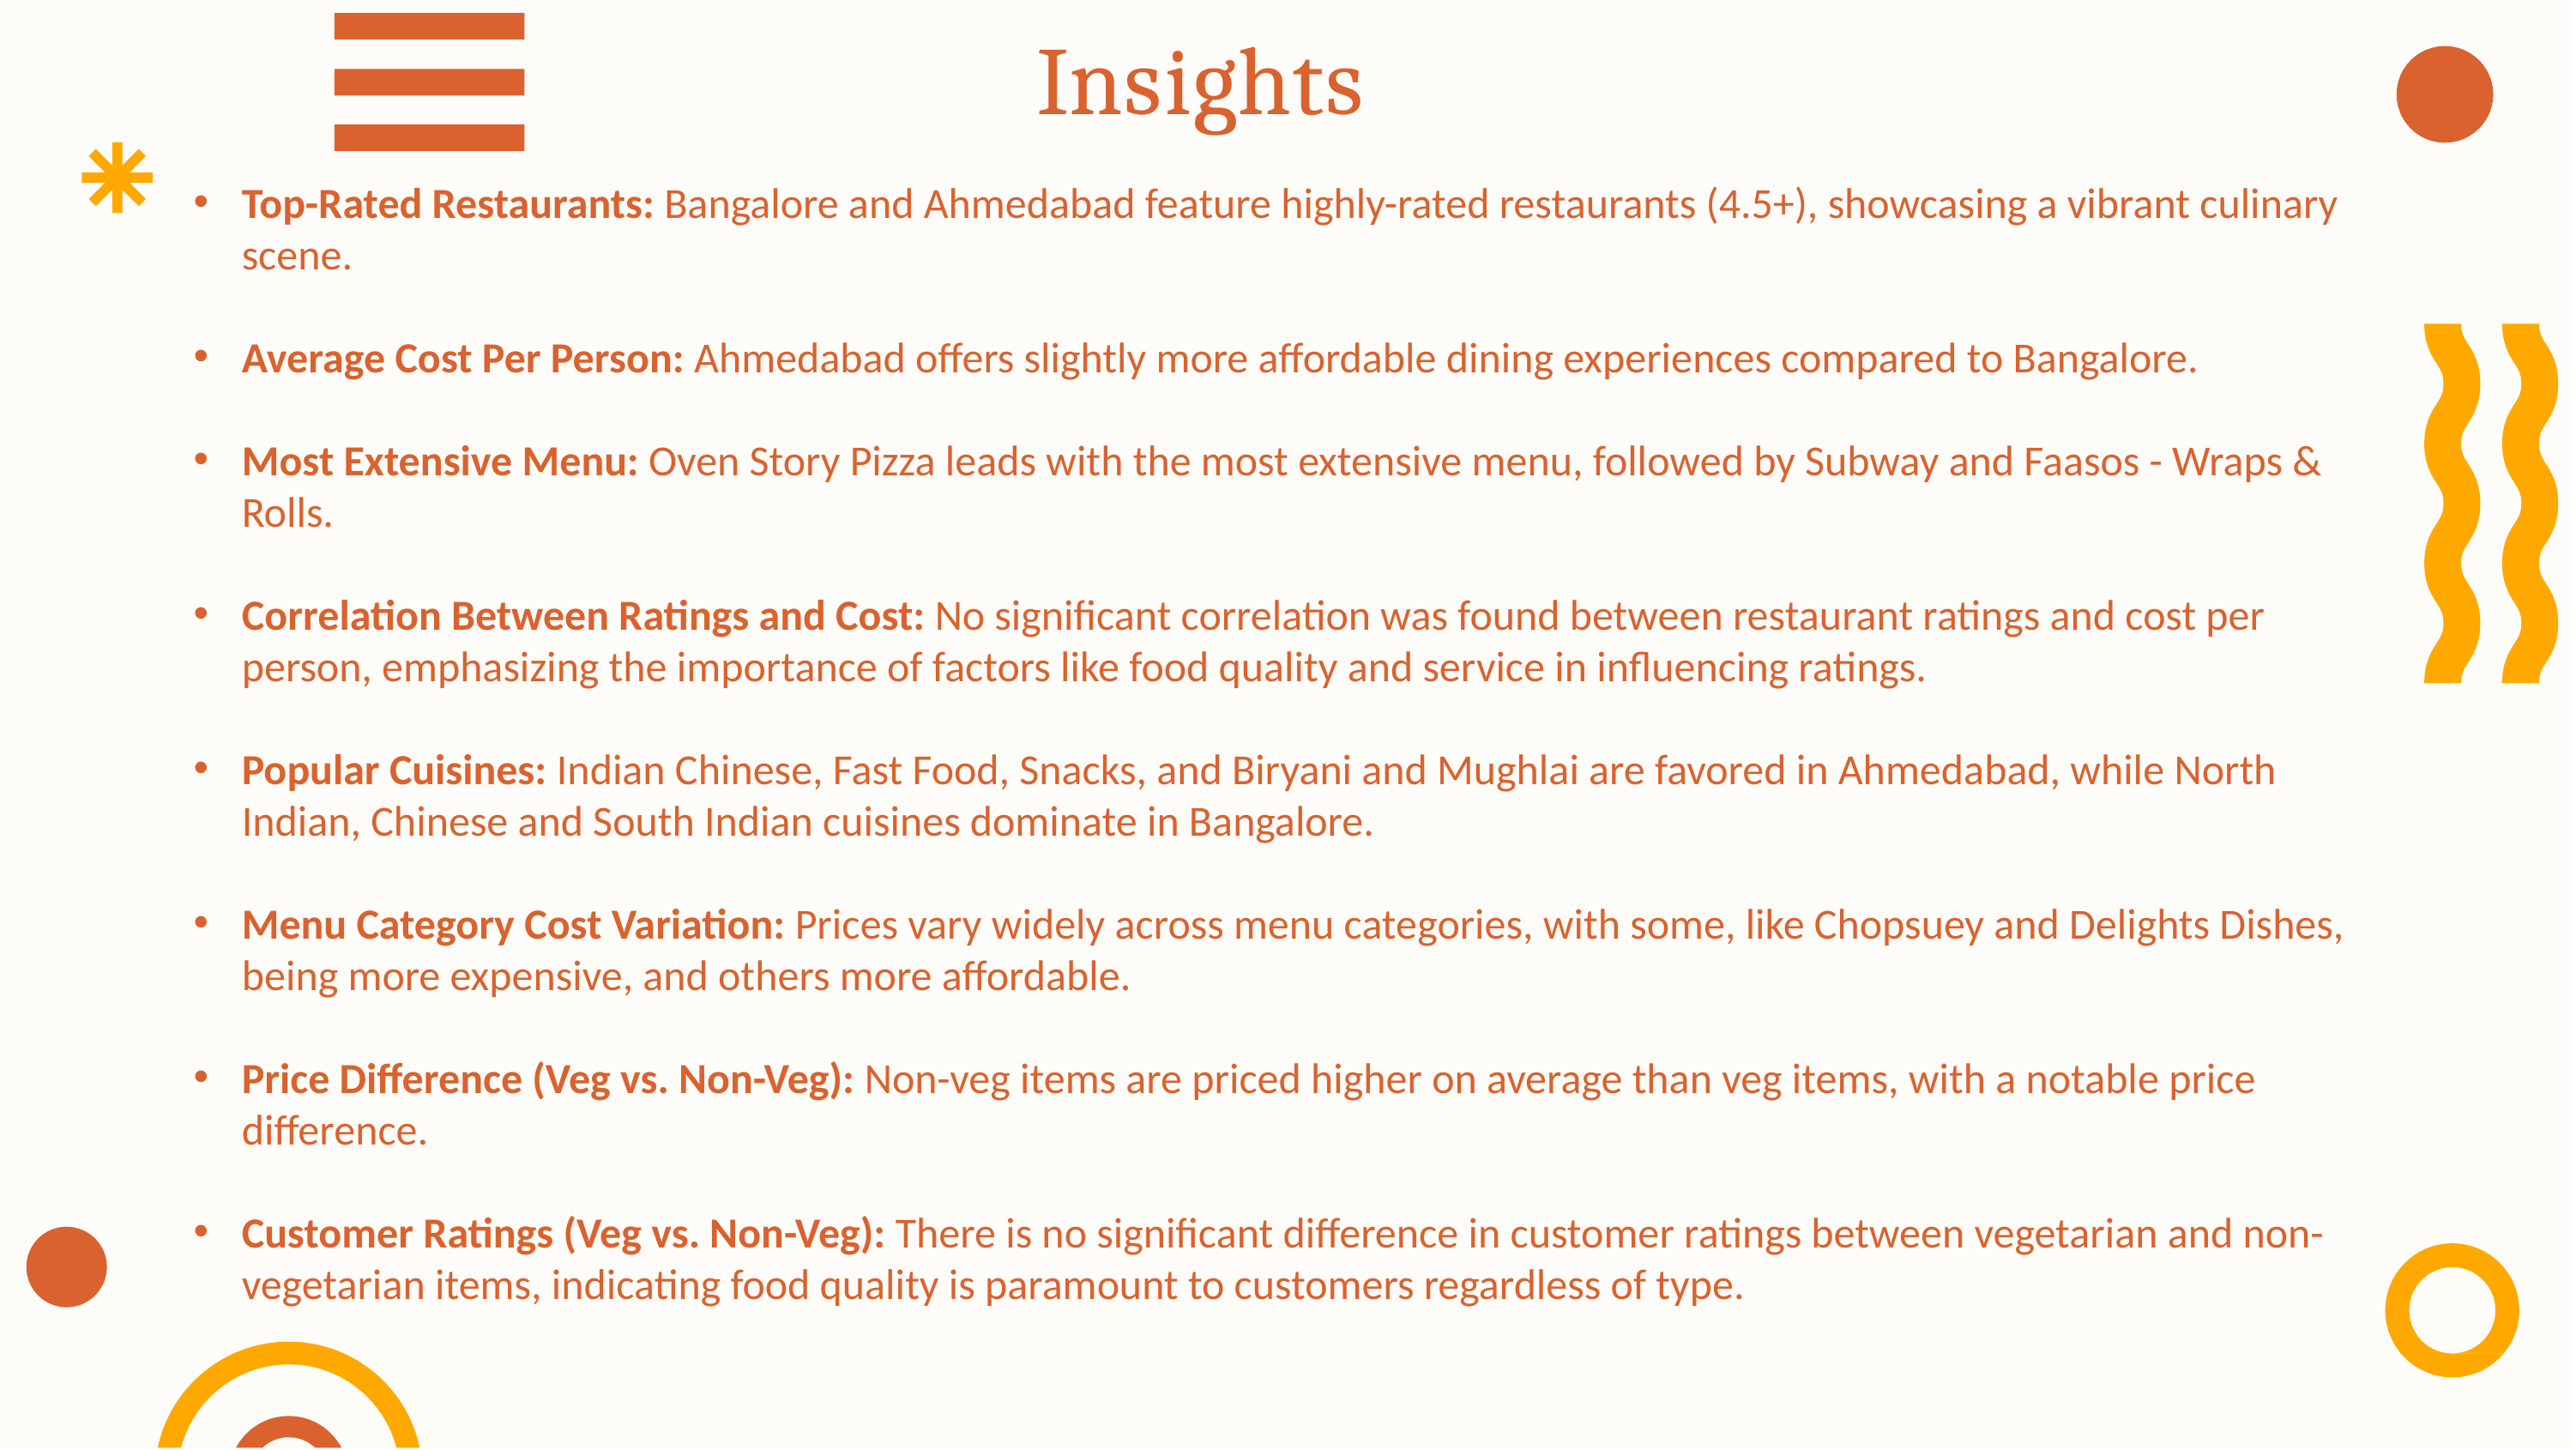

# Insights

Top-Rated Restaurants: Bangalore and Ahmedabad feature highly-rated restaurants (4.5+), showcasing a vibrant culinary scene.

Average Cost Per Person: Ahmedabad offers slightly more affordable dining experiences compared to Bangalore.

Most Extensive Menu: Oven Story Pizza leads with the most extensive menu, followed by Subway and Faasos - Wraps & Rolls.

Correlation Between Ratings and Cost: No significant correlation was found between restaurant ratings and cost per person, emphasizing the importance of factors like food quality and service in influencing ratings.

Popular Cuisines: Indian Chinese, Fast Food, Snacks, and Biryani and Mughlai are favored in Ahmedabad, while North Indian, Chinese and South Indian cuisines dominate in Bangalore.

Menu Category Cost Variation: Prices vary widely across menu categories, with some, like Chopsuey and Delights Dishes, being more expensive, and others more affordable.

Price Difference (Veg vs. Non-Veg): Non-veg items are priced higher on average than veg items, with a notable price difference.

Customer Ratings (Veg vs. Non-Veg): There is no significant difference in customer ratings between vegetarian and non-vegetarian items, indicating food quality is paramount to customers regardless of type.